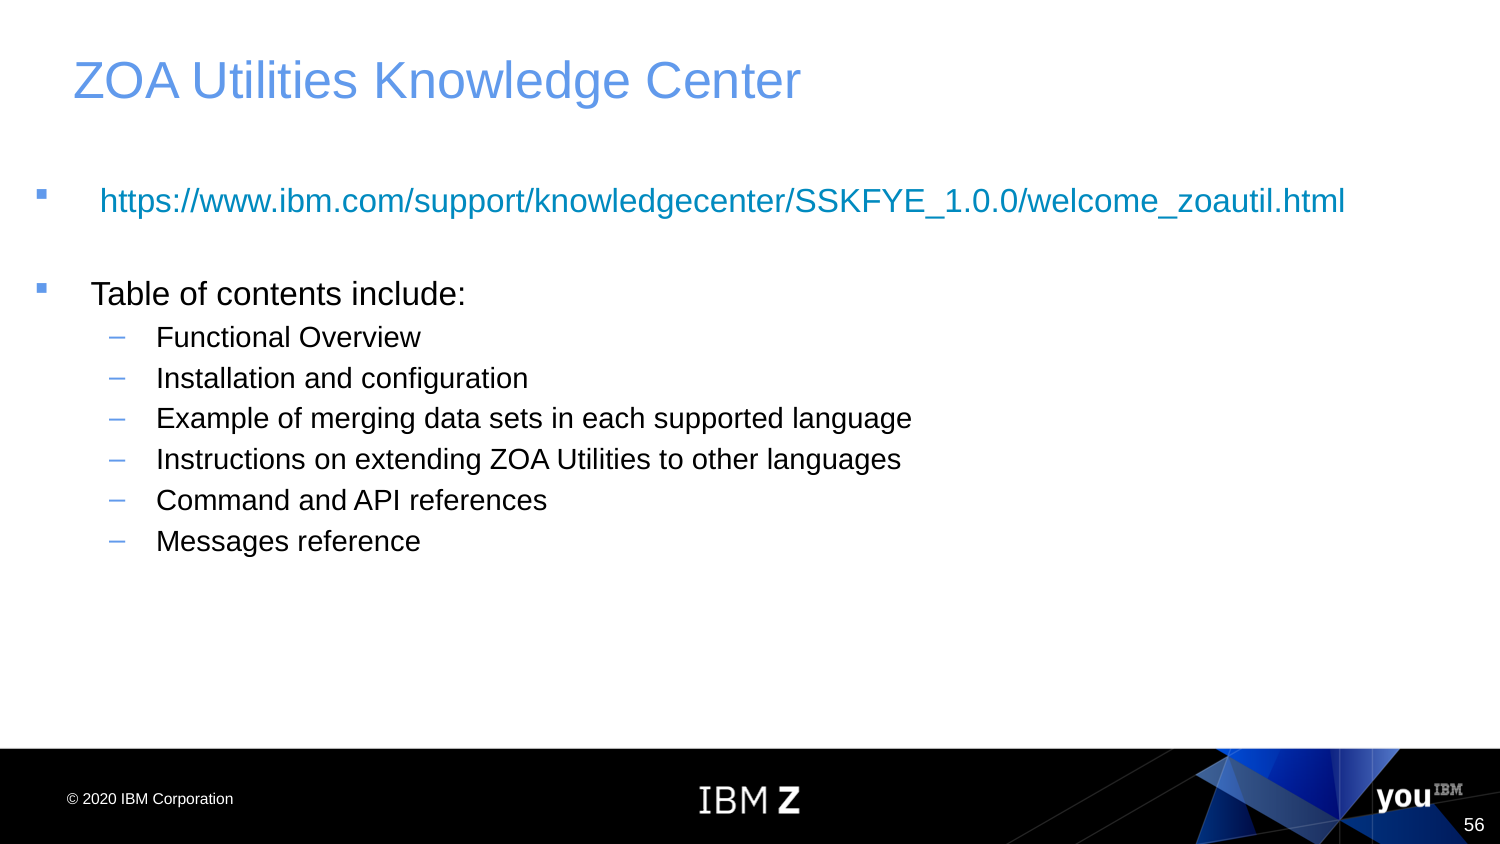

# ZOA Utilities Knowledge Center
 https://www.ibm.com/support/knowledgecenter/SSKFYE_1.0.0/welcome_zoautil.html

Table of contents include:
Functional Overview
Installation and configuration
Example of merging data sets in each supported language
Instructions on extending ZOA Utilities to other languages
Command and API references
Messages reference